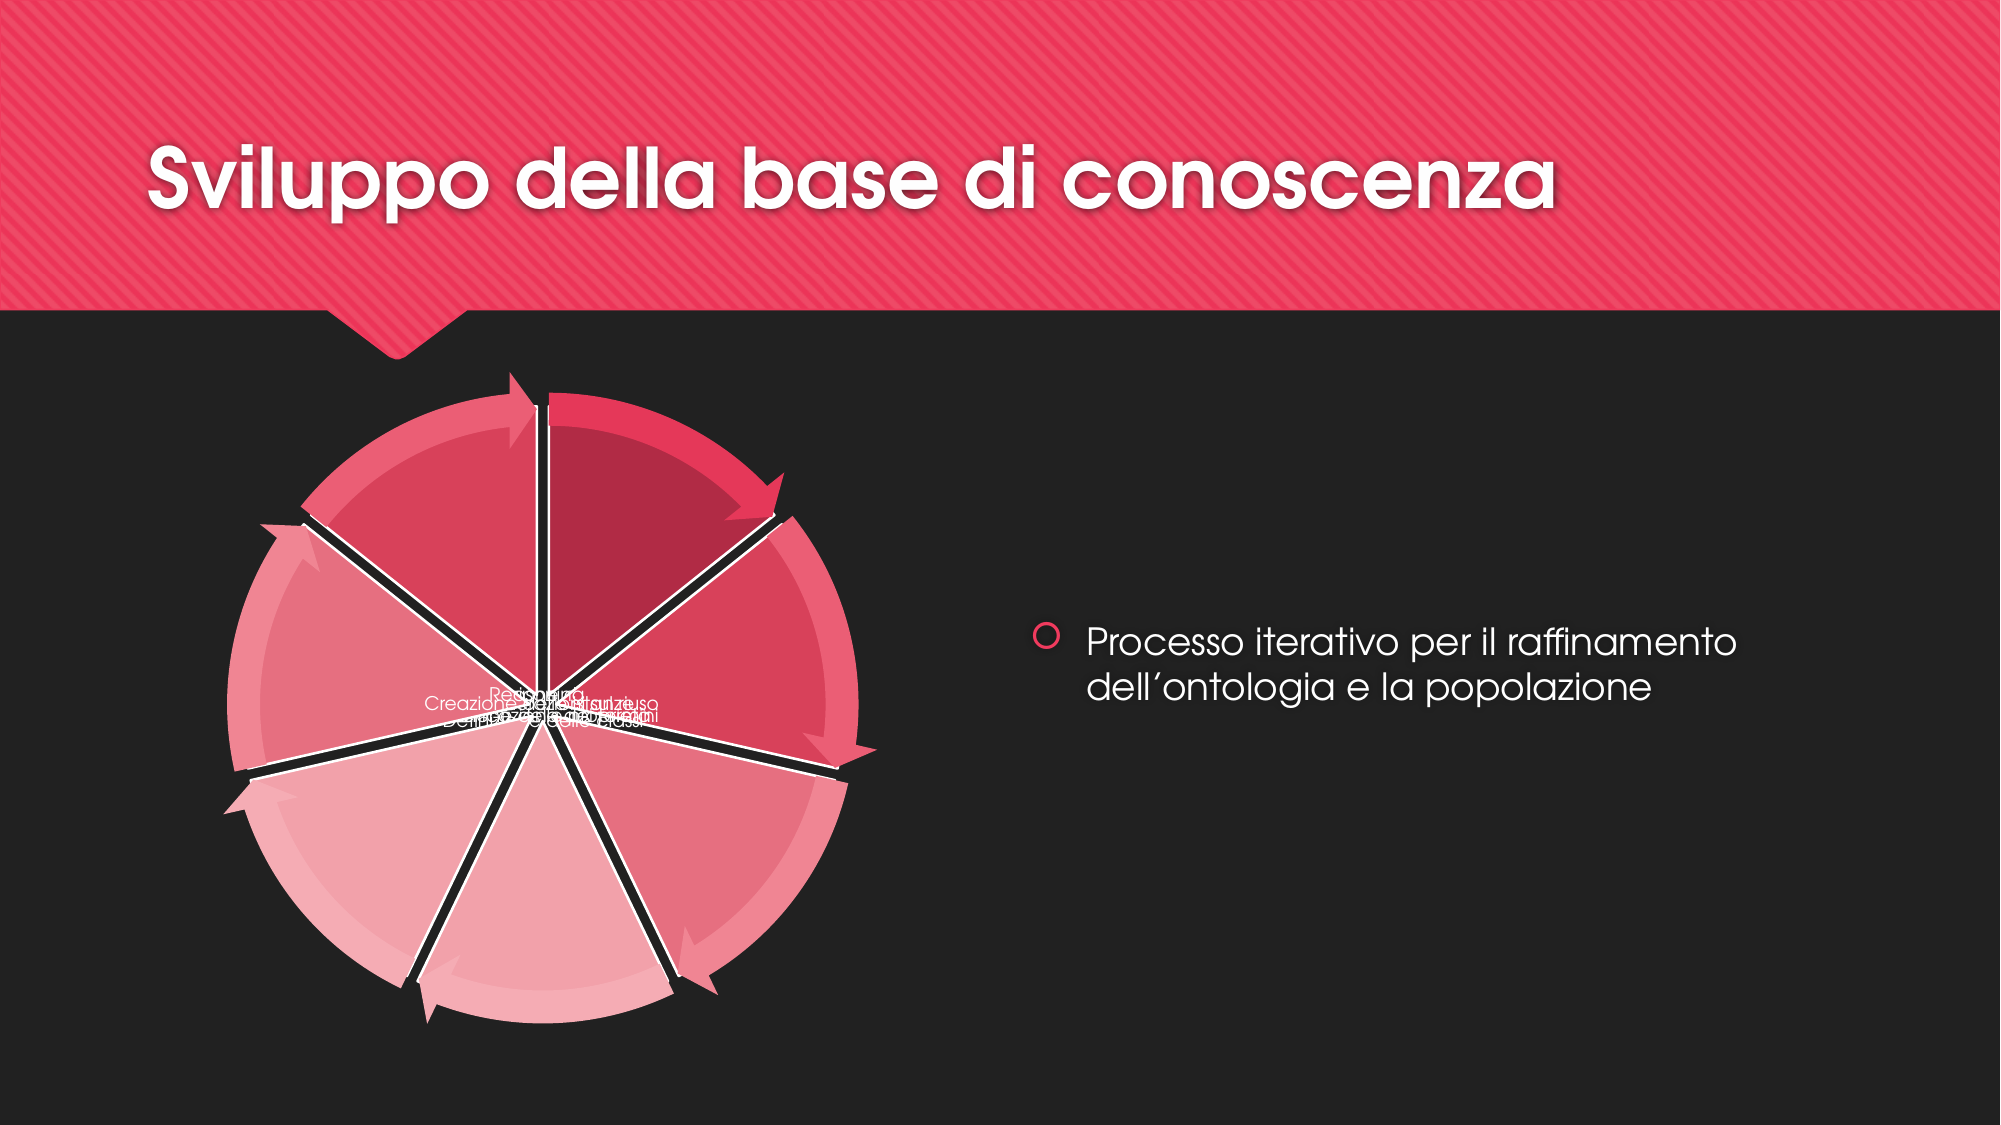

# Sviluppo della base di conoscenza
Processo iterativo per il raffinamento dell’ontologia e la popolazione
Identificazione del dominio
Considerazioni sul riuso
Elencazione dei termini
Definizione delle classi
Definizione delle proprietà
Creazione delle istanze
Reasoning